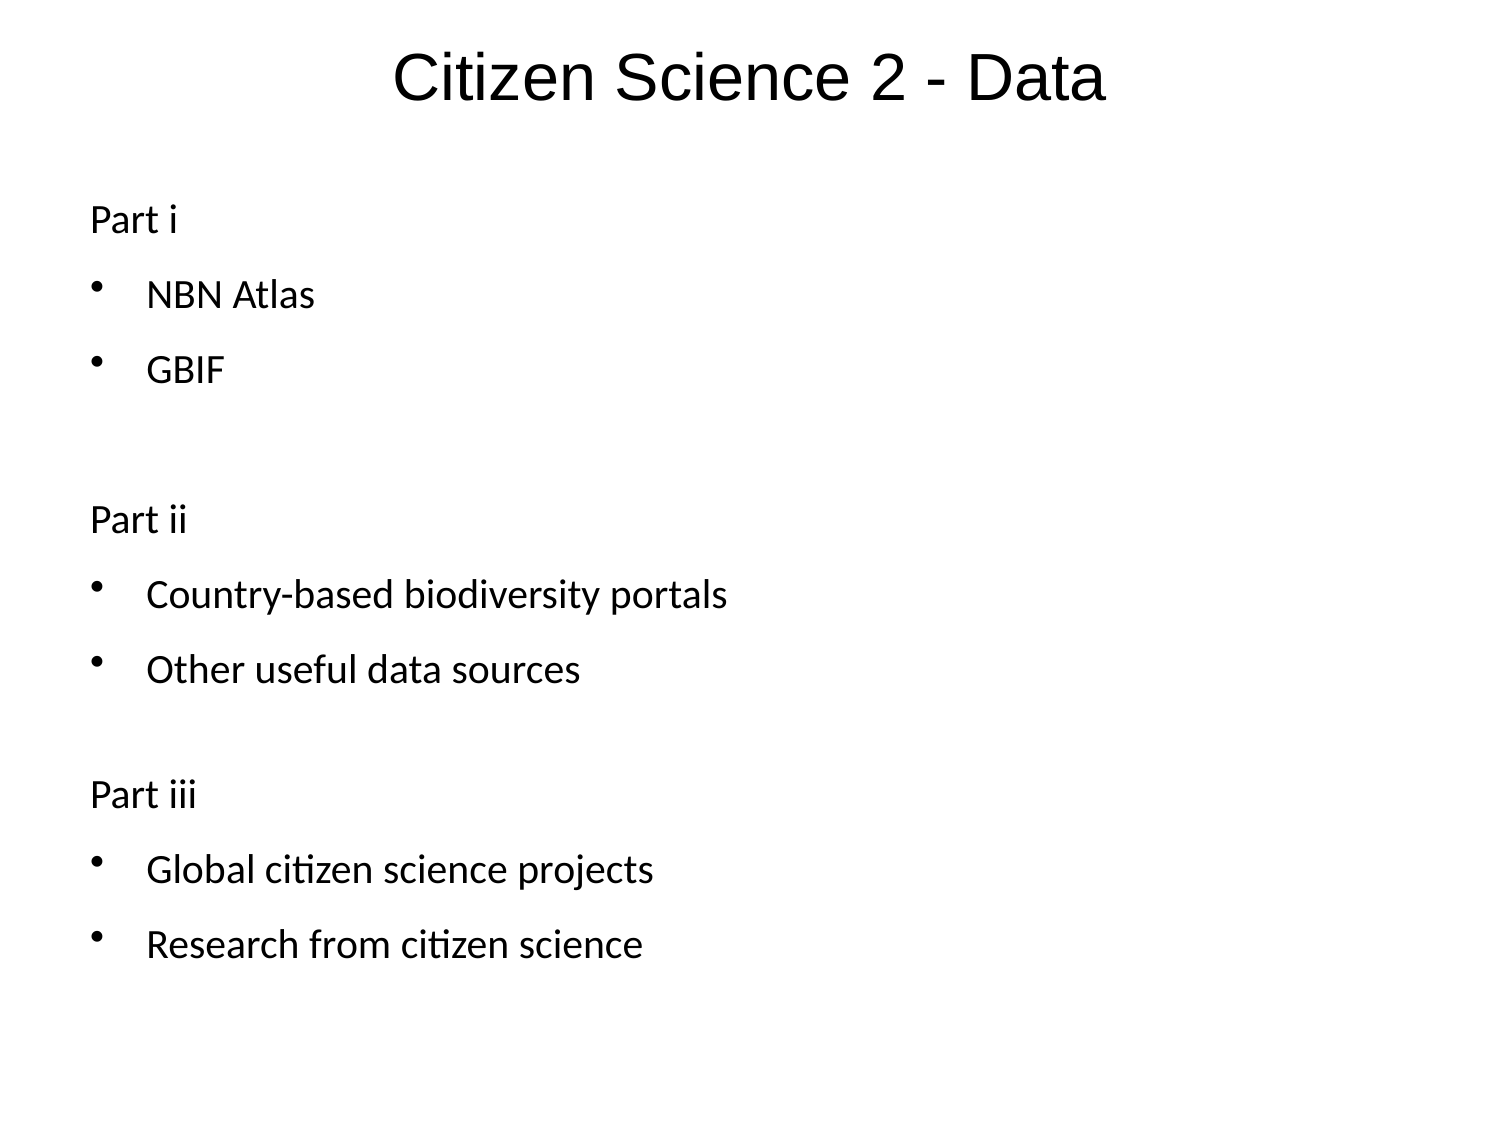

# Citizen Science 2 - Data
Part i
NBN Atlas
GBIF

Part ii
Country-based biodiversity portals
Other useful data sources
Part iii
Global citizen science projects
Research from citizen science